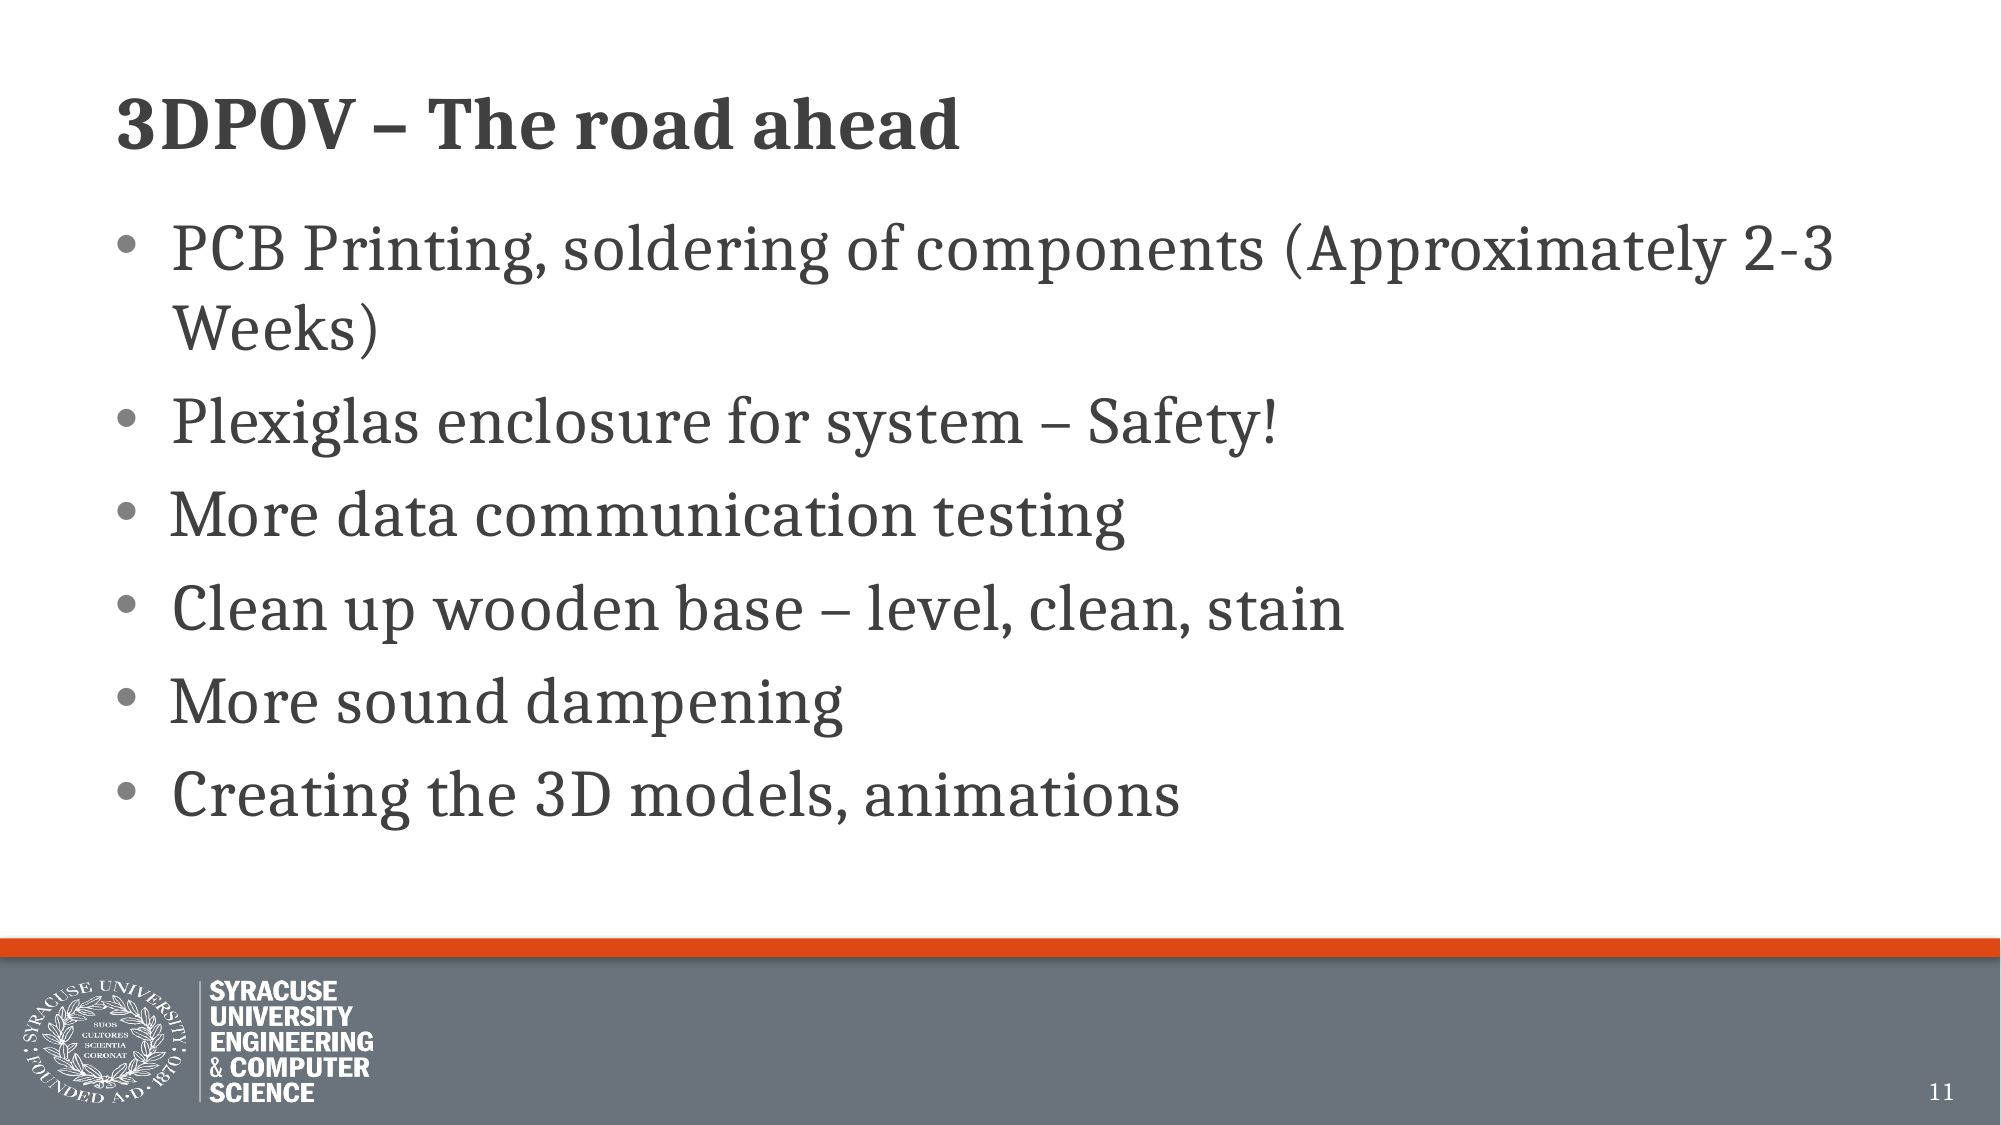

# 3DPOV – The road ahead
PCB Printing, soldering of components (Approximately 2-3 Weeks)
Plexiglas enclosure for system – Safety!
More data communication testing
Clean up wooden base – level, clean, stain
More sound dampening
Creating the 3D models, animations

11